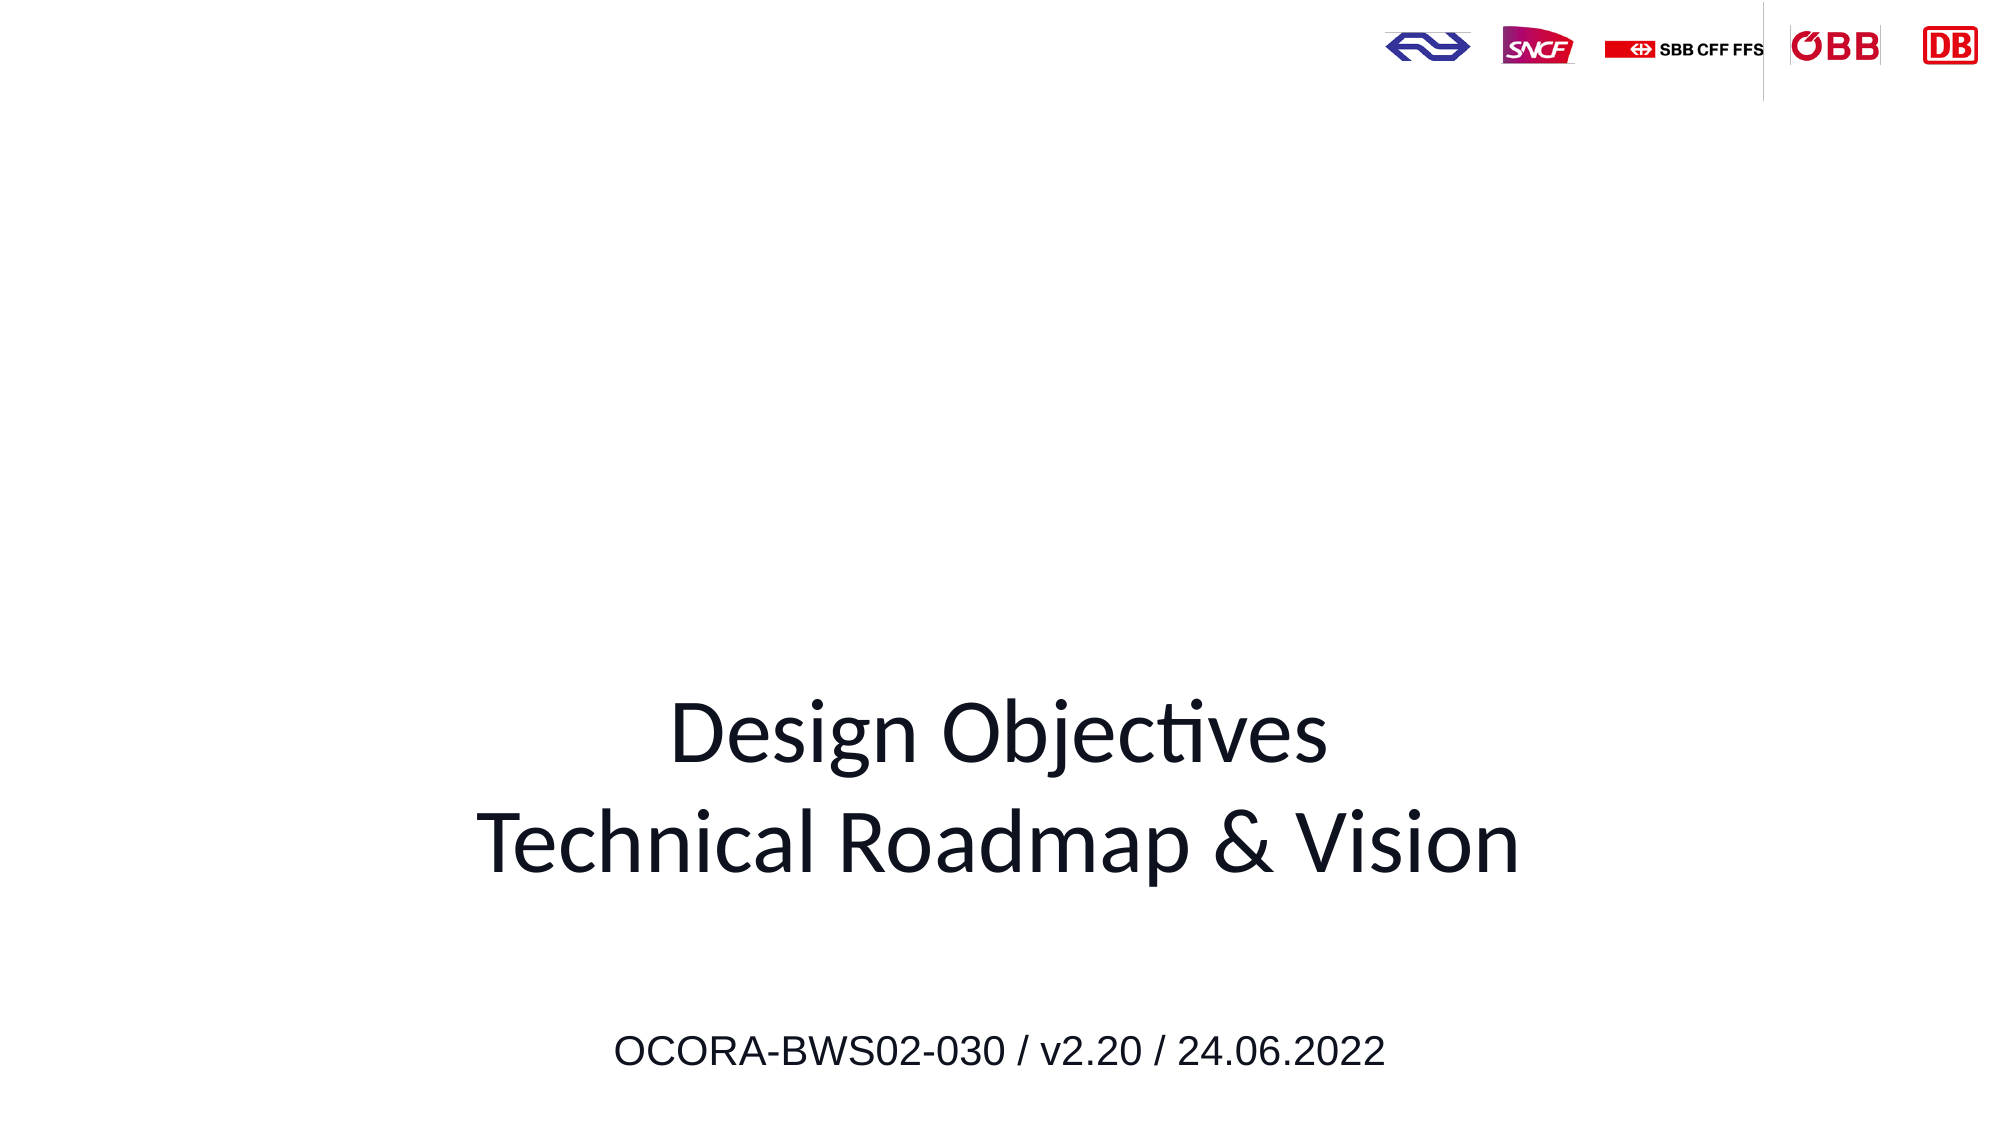

# Design Objectives Technical Roadmap & Vision
OCORA-BWS02-030 / v2.20 / 24.06.2022